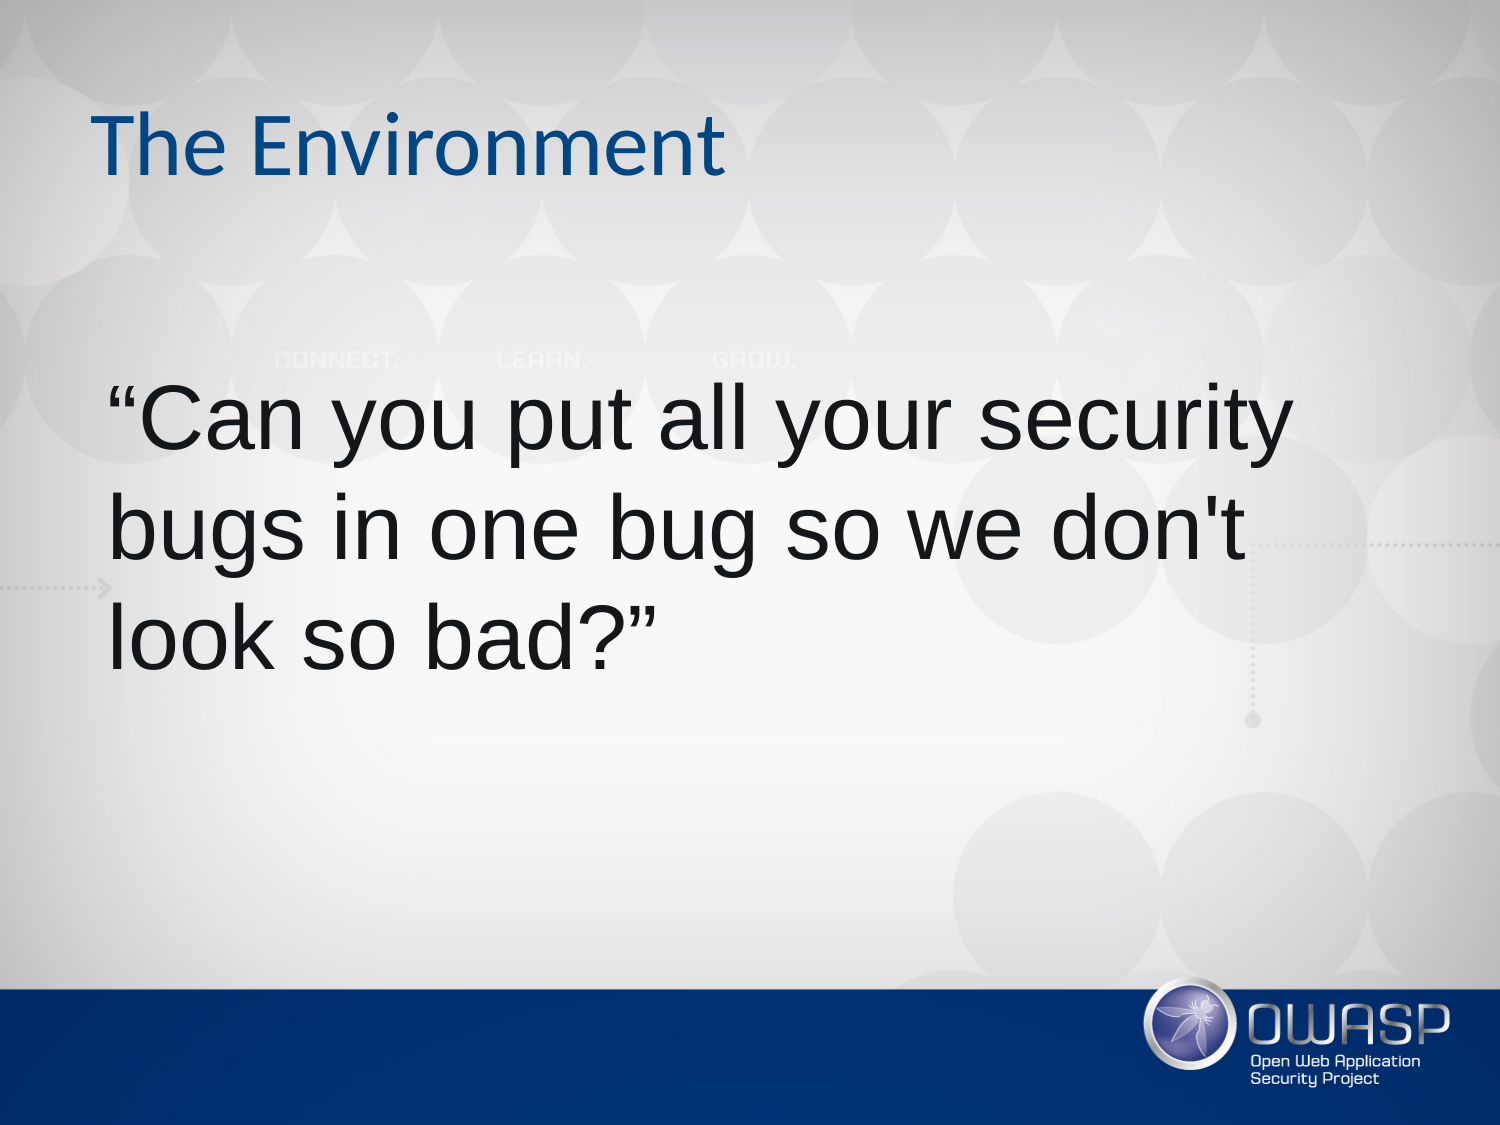

# The Environment
“Can you put all your security bugs in one bug so we don't look so bad?”